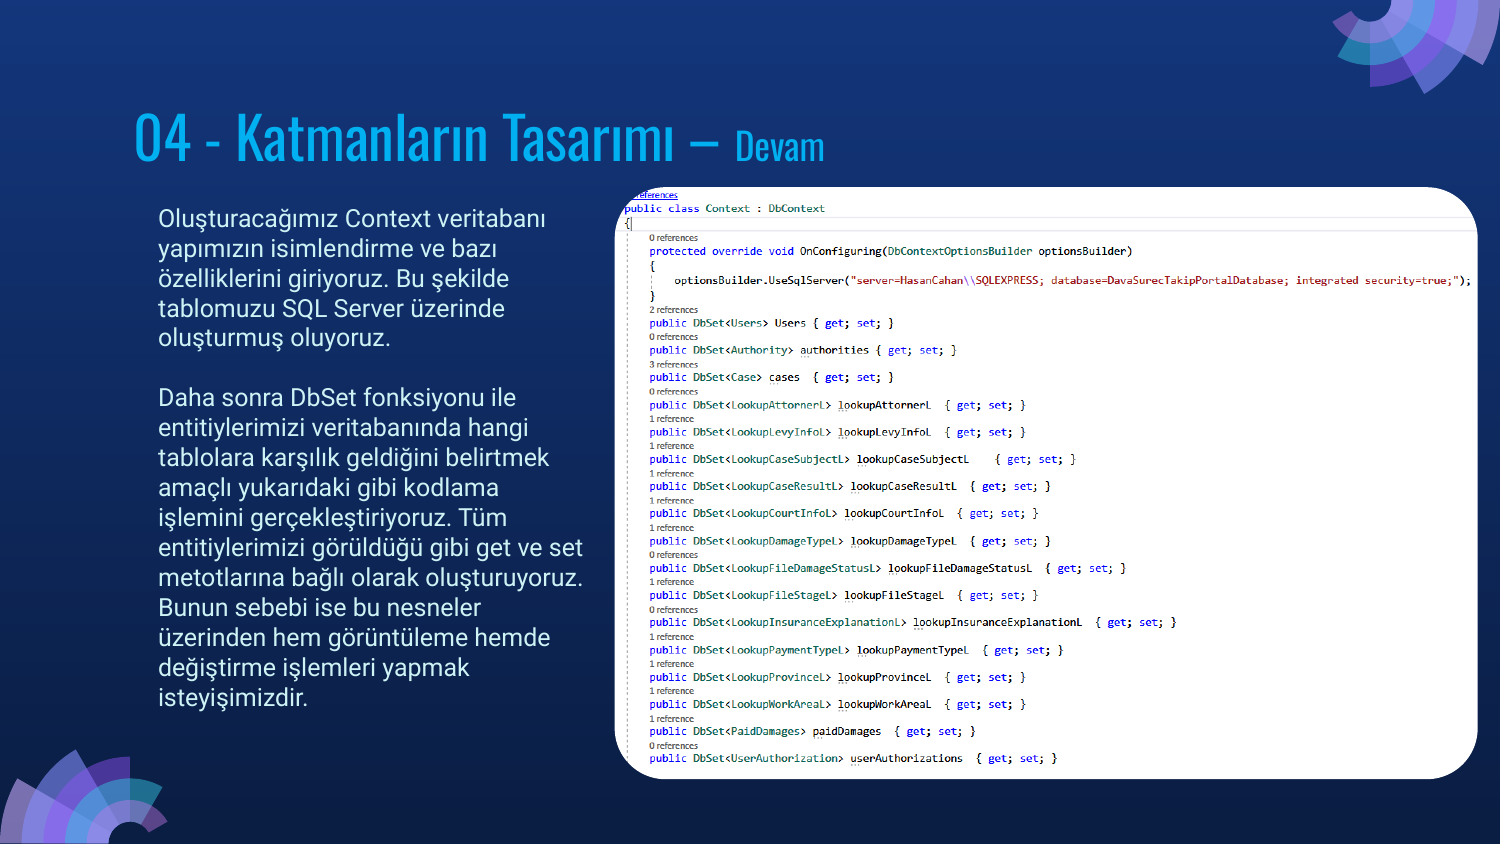

# 04 - Katmanların Tasarımı – Devam
Oluşturacağımız Context veritabanı yapımızın isimlendirme ve bazı özelliklerini giriyoruz. Bu şekilde tablomuzu SQL Server üzerinde oluşturmuş oluyoruz.

Daha sonra DbSet fonksiyonu ile entitiylerimizi veritabanında hangi tablolara karşılık geldiğini belirtmek amaçlı yukarıdaki gibi kodlama işlemini gerçekleştiriyoruz. Tüm entitiylerimizi görüldüğü gibi get ve set metotlarına bağlı olarak oluşturuyoruz. Bunun sebebi ise bu nesneler üzerinden hem görüntüleme hemde değiştirme işlemleri yapmak isteyişimizdir.